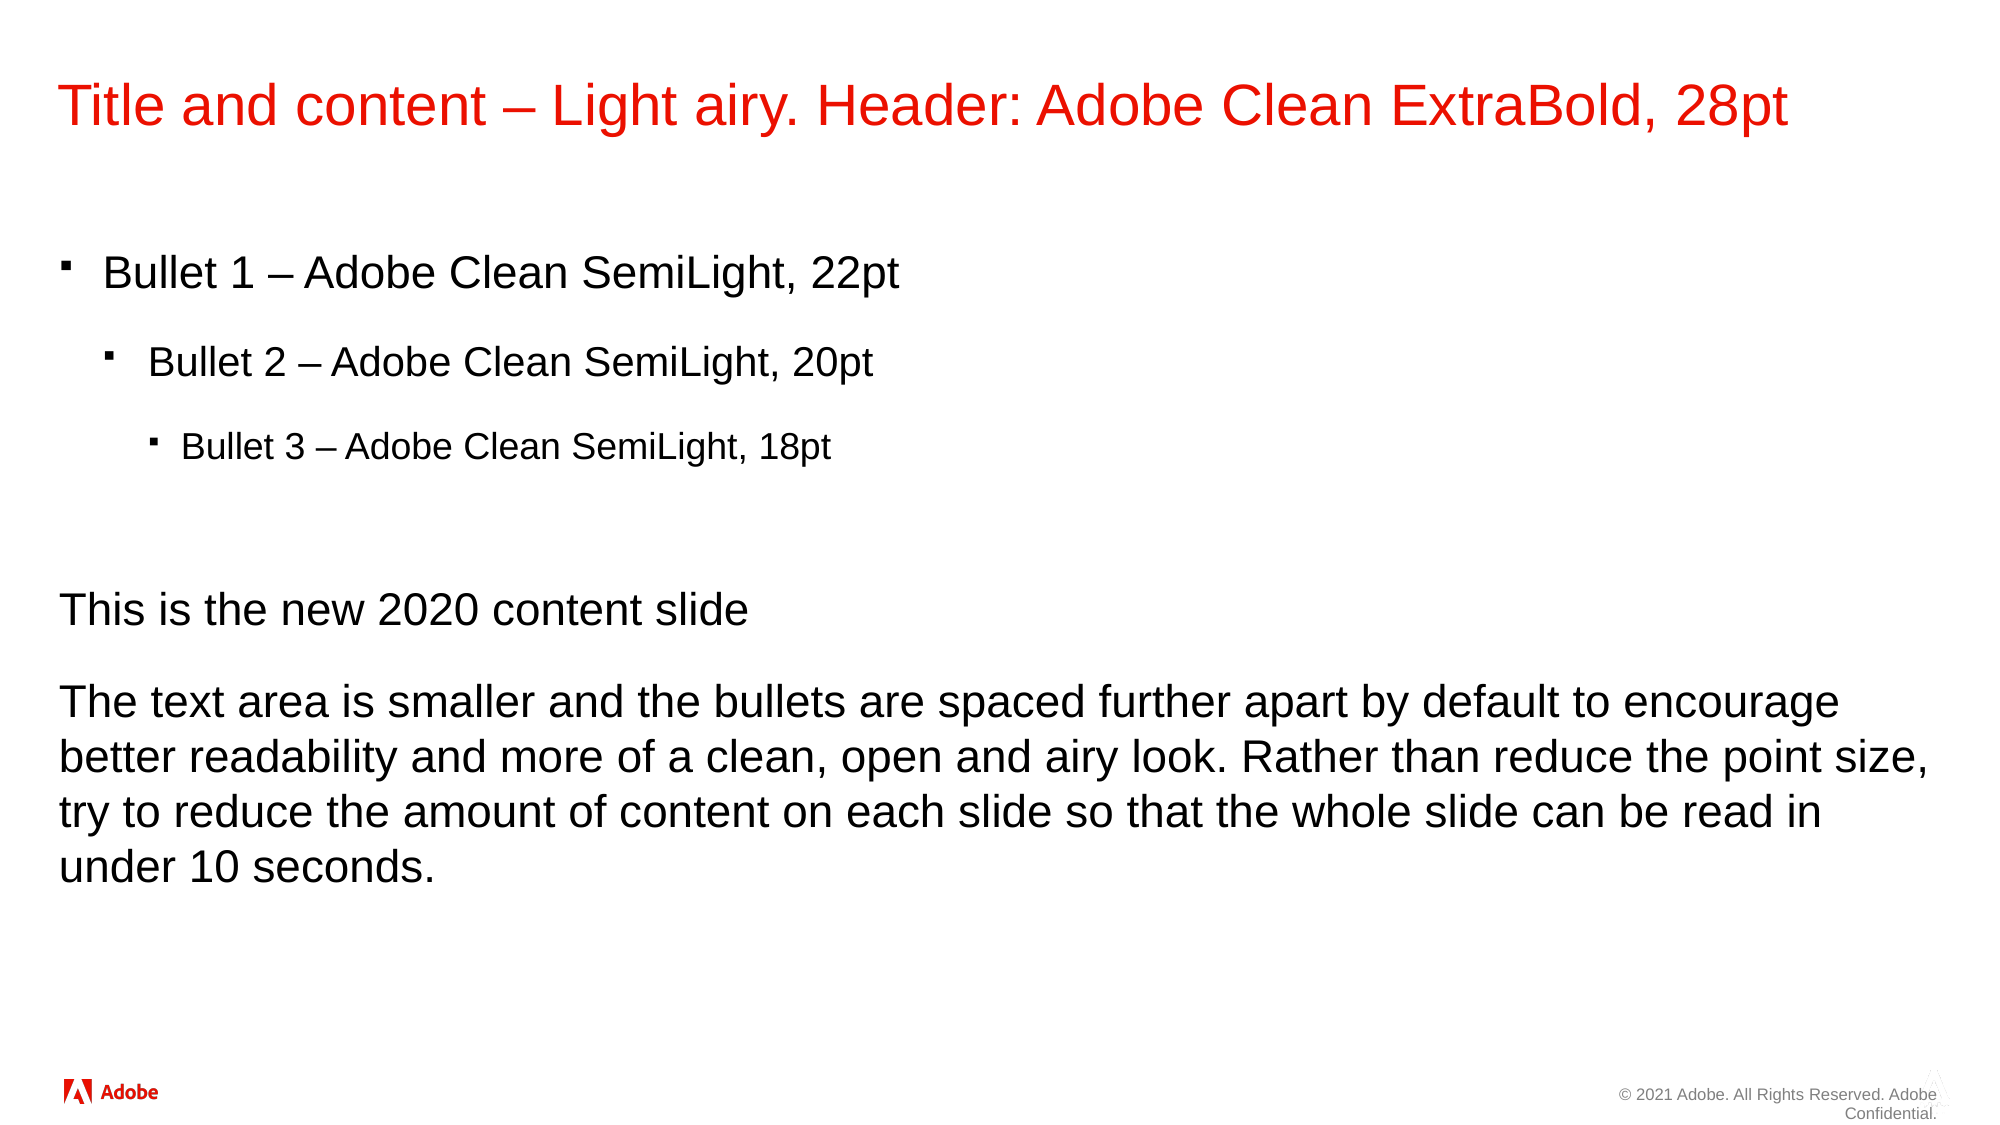

# Title and content – Light airy. Header: Adobe Clean ExtraBold, 28pt
Bullet 1 – Adobe Clean SemiLight, 22pt
Bullet 2 – Adobe Clean SemiLight, 20pt
Bullet 3 – Adobe Clean SemiLight, 18pt

This is the new 2020 content slide
The text area is smaller and the bullets are spaced further apart by default to encourage better readability and more of a clean, open and airy look. Rather than reduce the point size, try to reduce the amount of content on each slide so that the whole slide can be read in under 10 seconds.